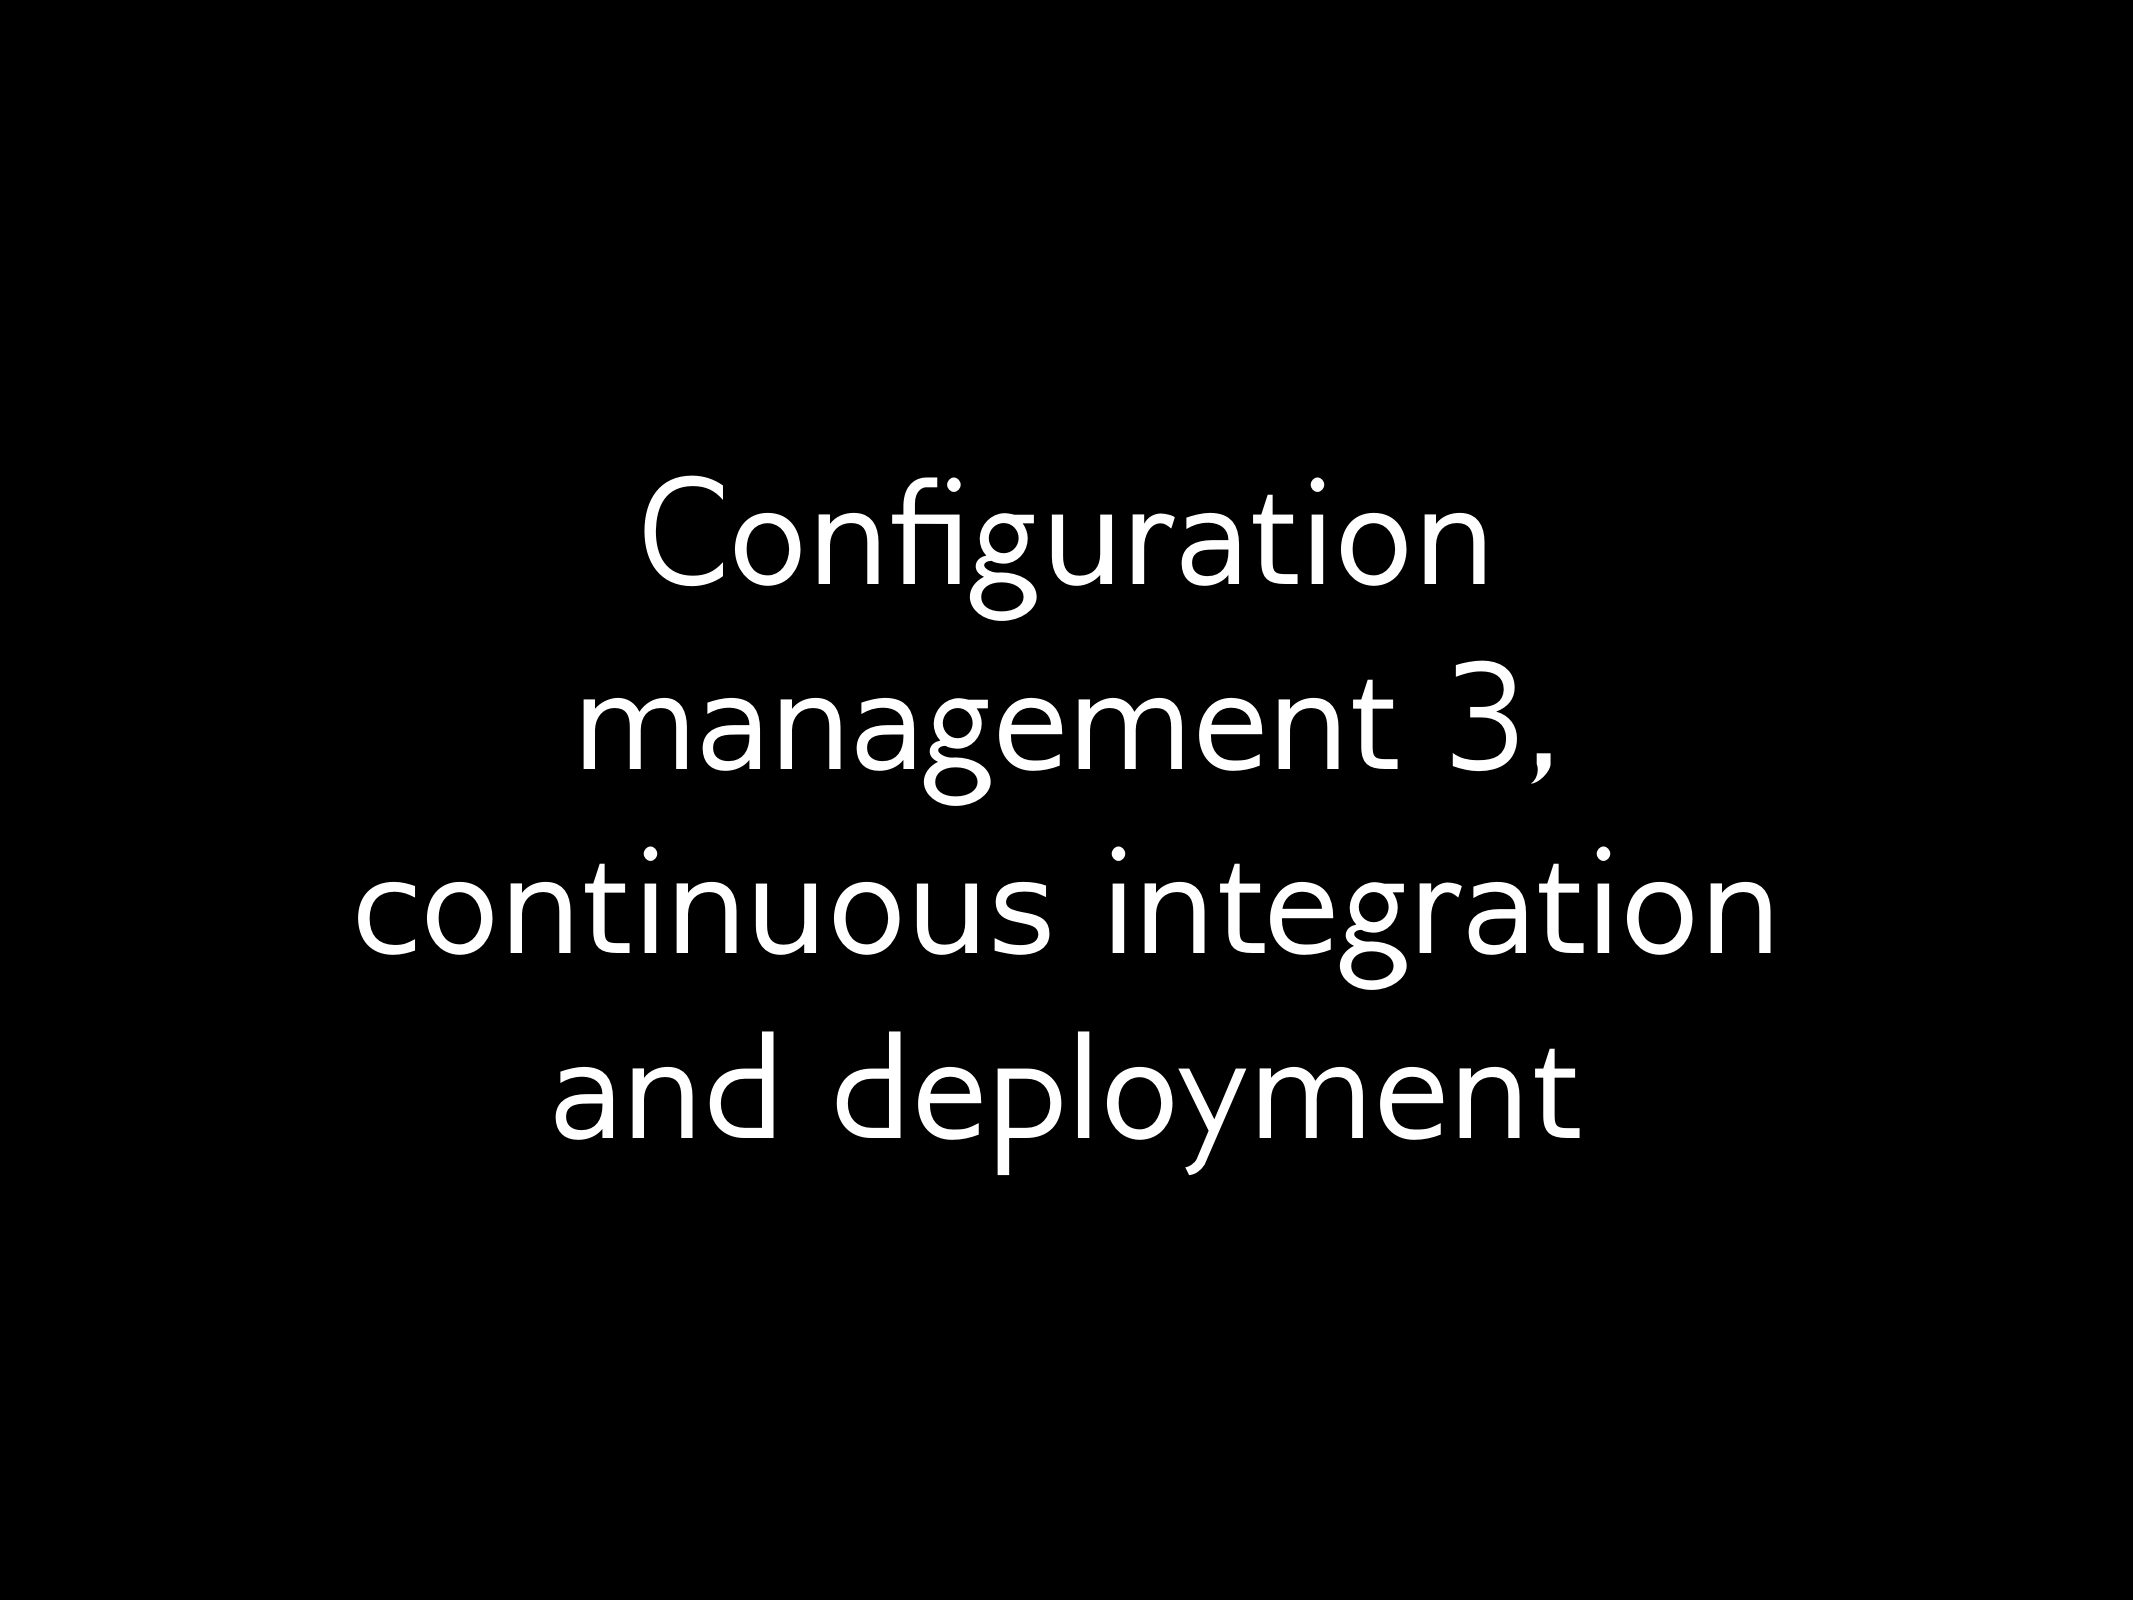

# Configuration management 3, continuous integration and deployment